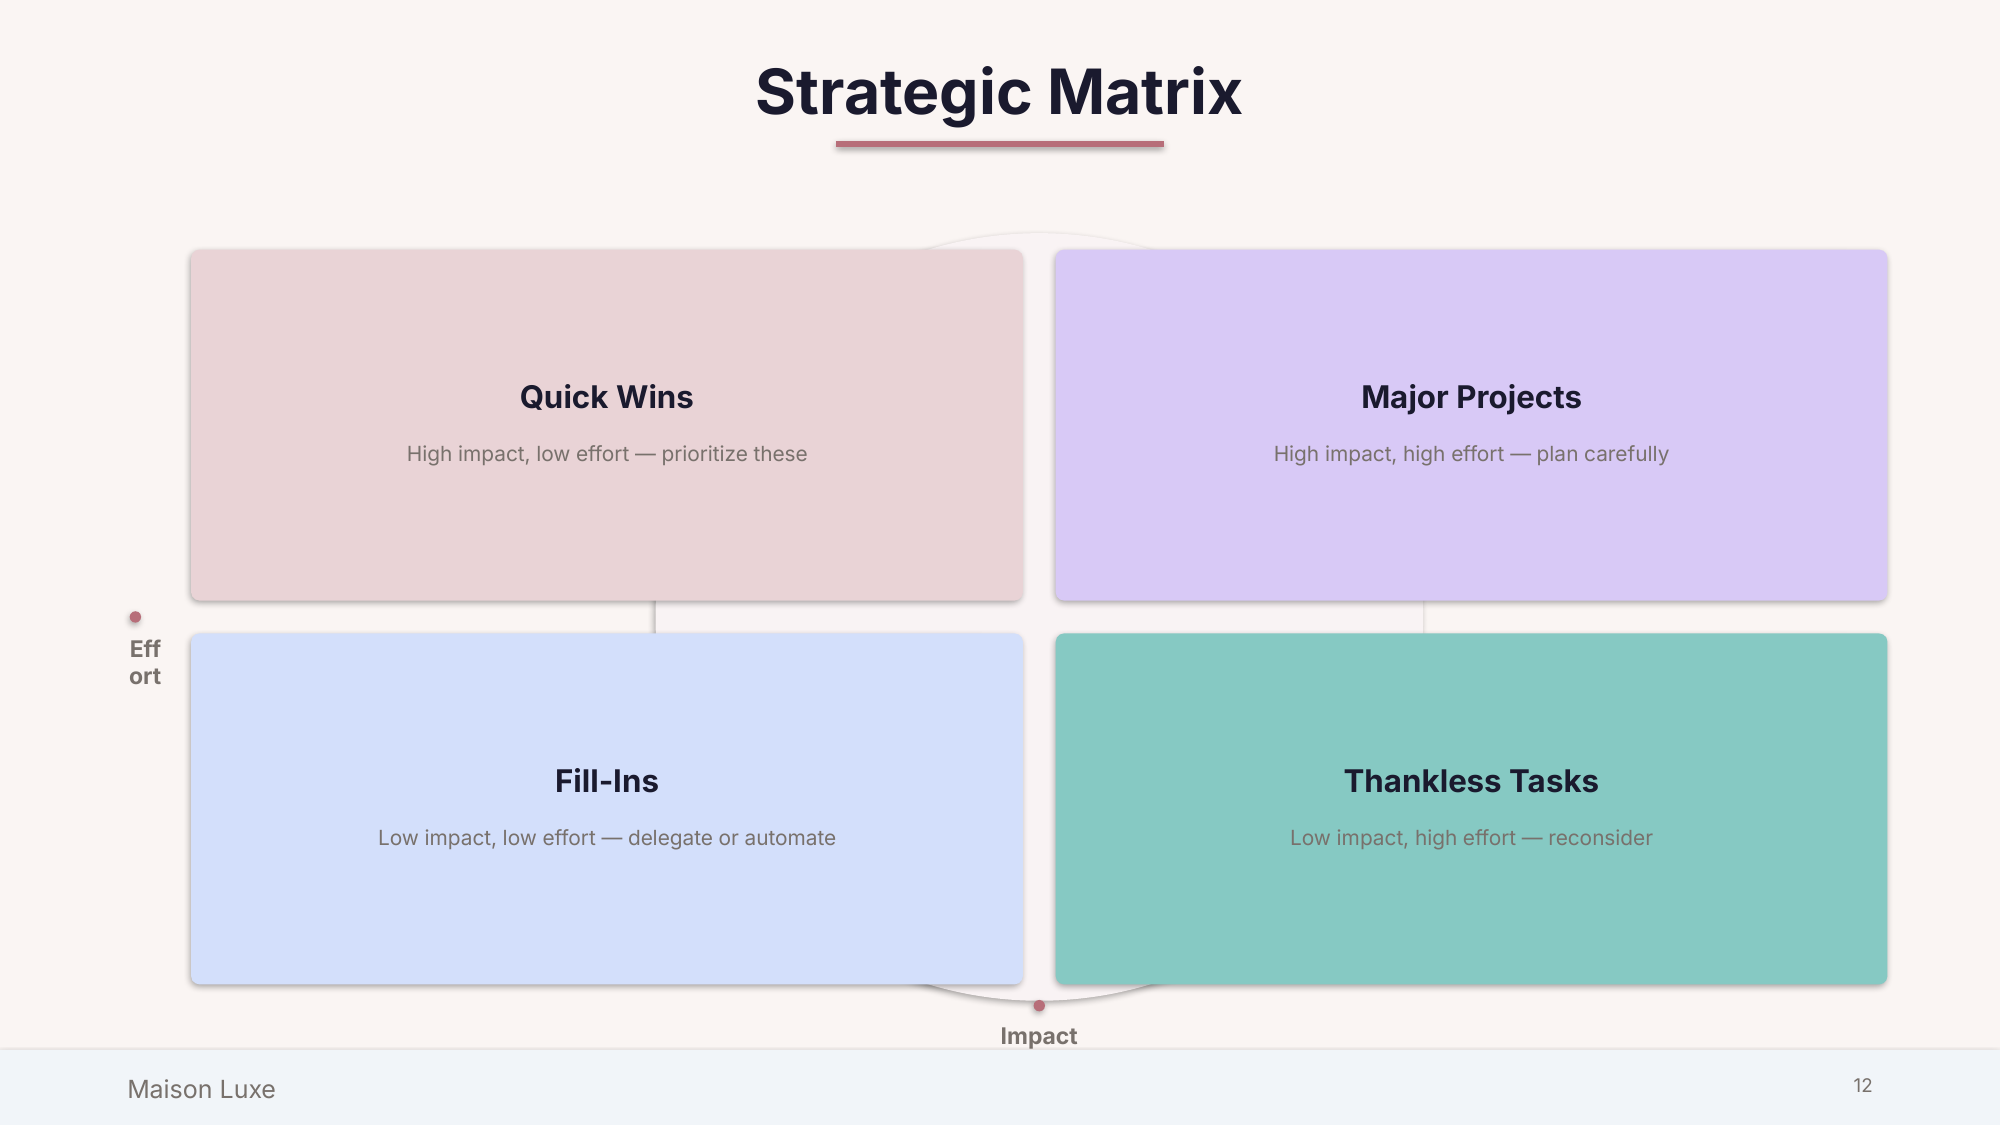

Strategic Matrix

Quick Wins
Major Projects
High impact, low effort — prioritize these
High impact, high effort — plan carefully

Effort

Fill-Ins
Thankless Tasks
Low impact, low effort — delegate or automate
Low impact, high effort — reconsider

Impact

Maison Luxe
12